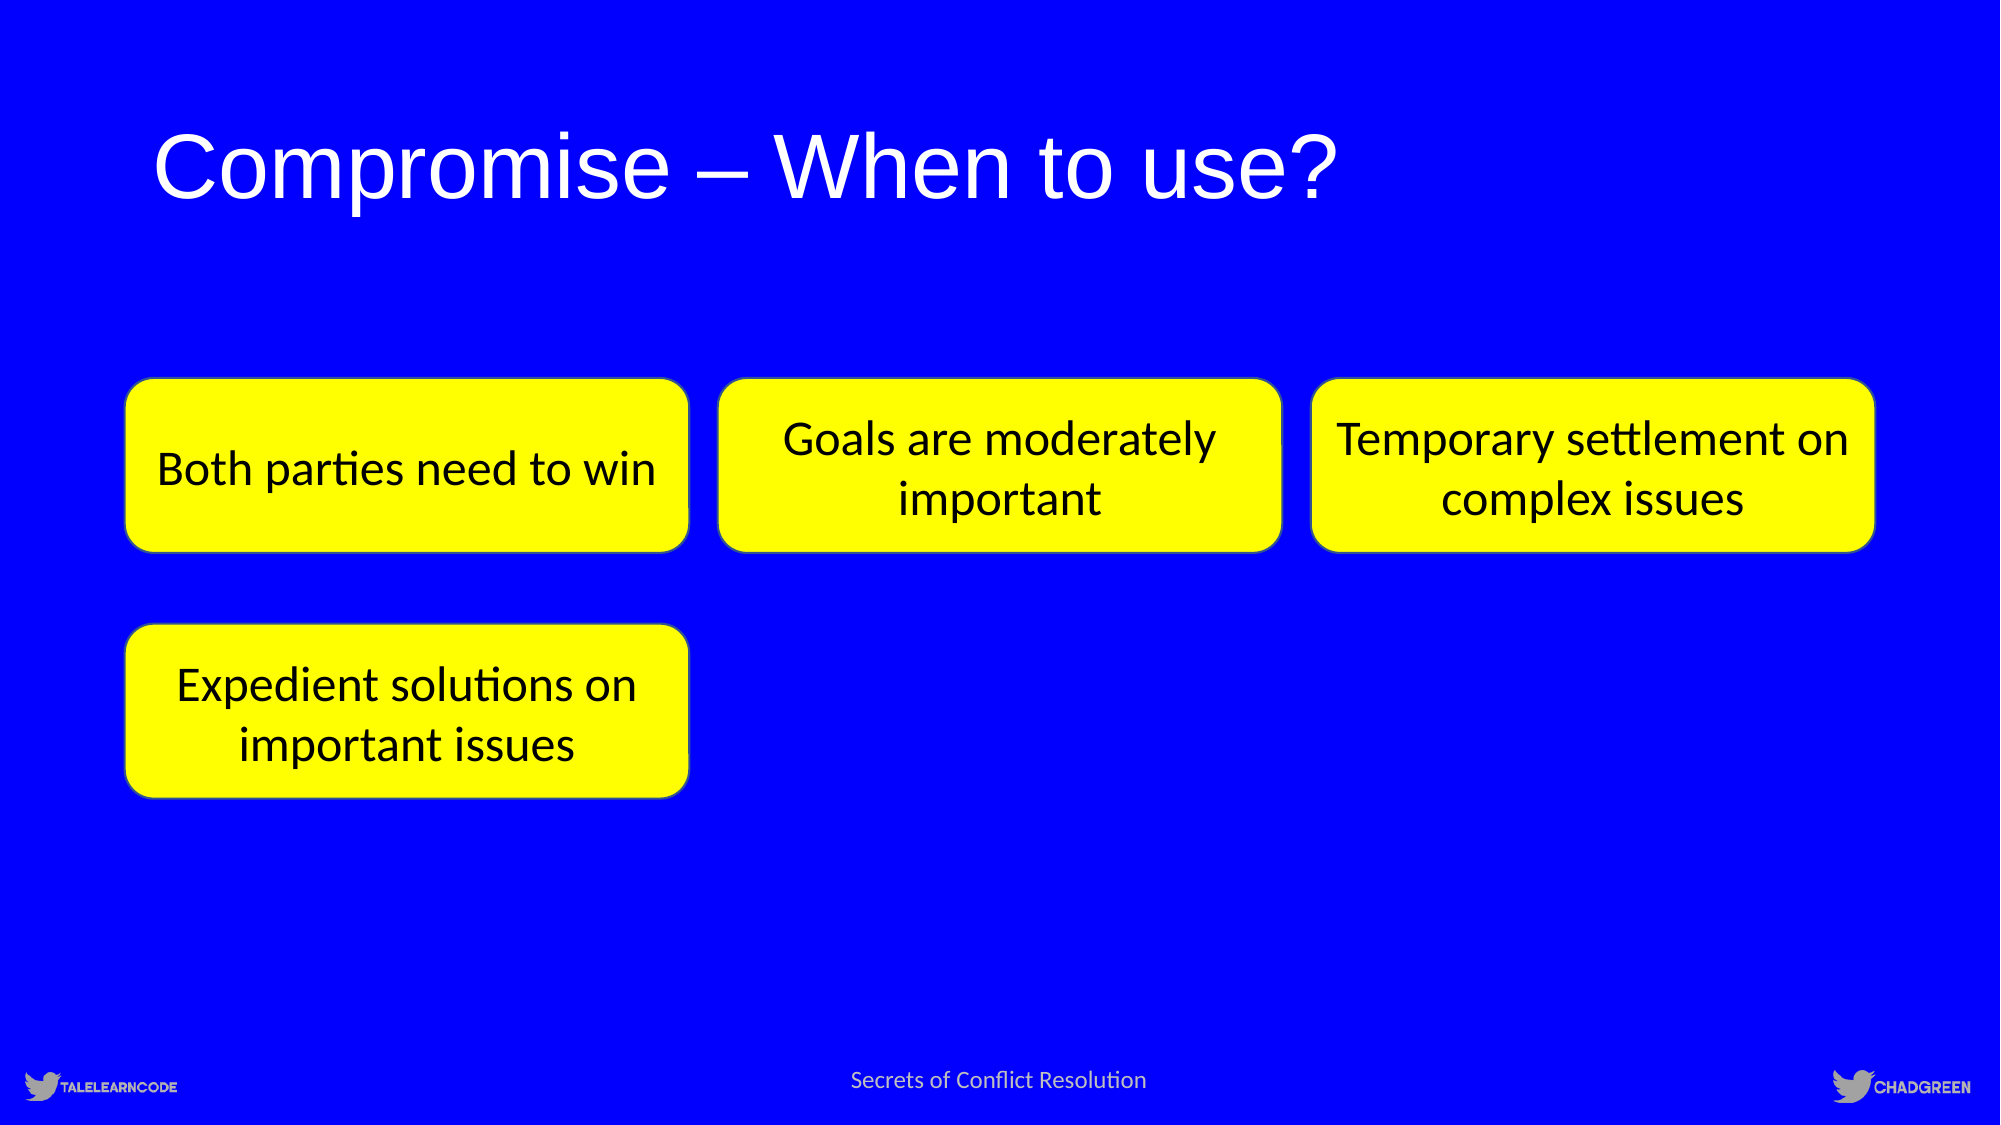

# Compromise – When to use?
Both parties need to win
Goals are moderately important
Temporary settlement on complex issues
Expedient solutions on important issues